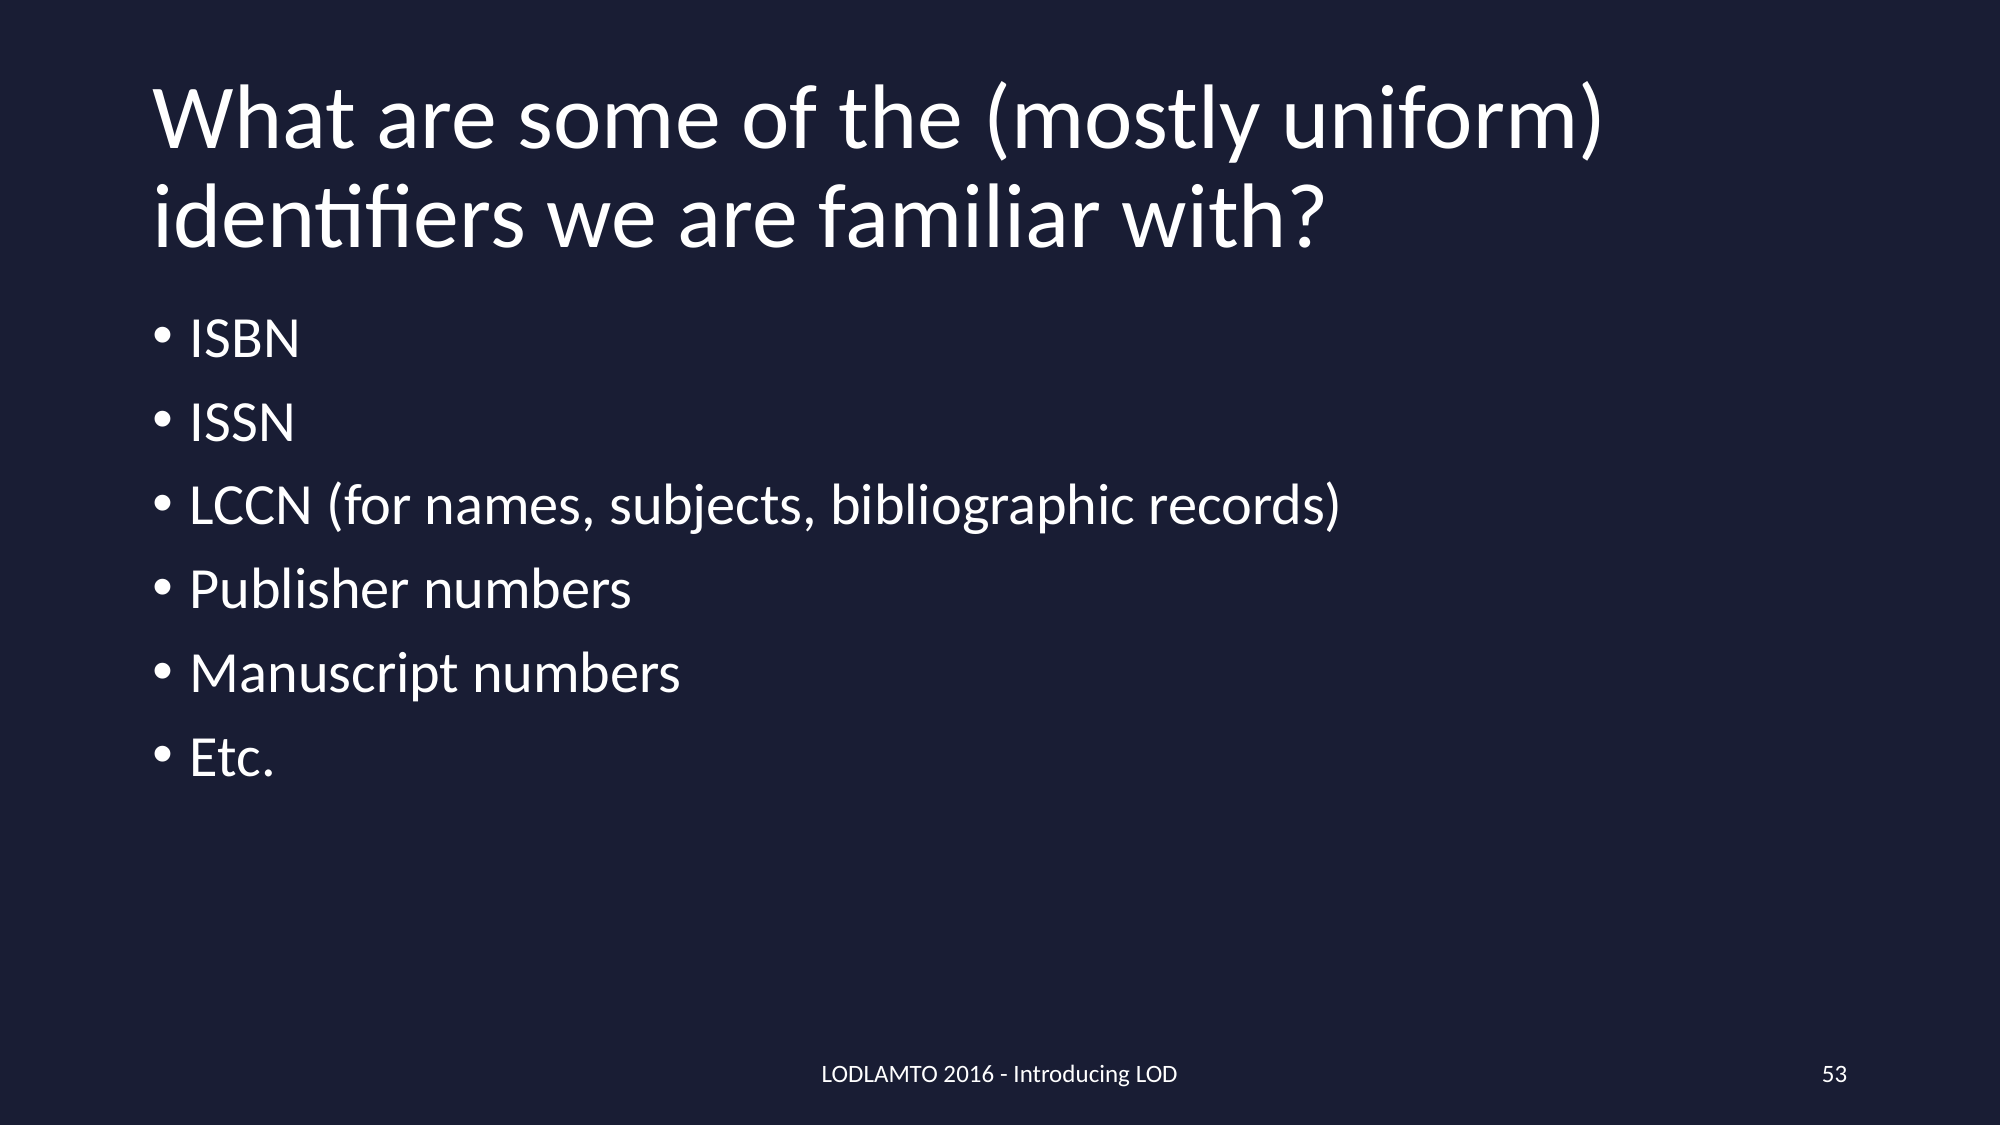

# What are some of the (mostly uniform) identifiers we are familiar with?
ISBN
ISSN
LCCN (for names, subjects, bibliographic records)
Publisher numbers
Manuscript numbers
Etc.
LODLAMTO 2016 - Introducing LOD
53